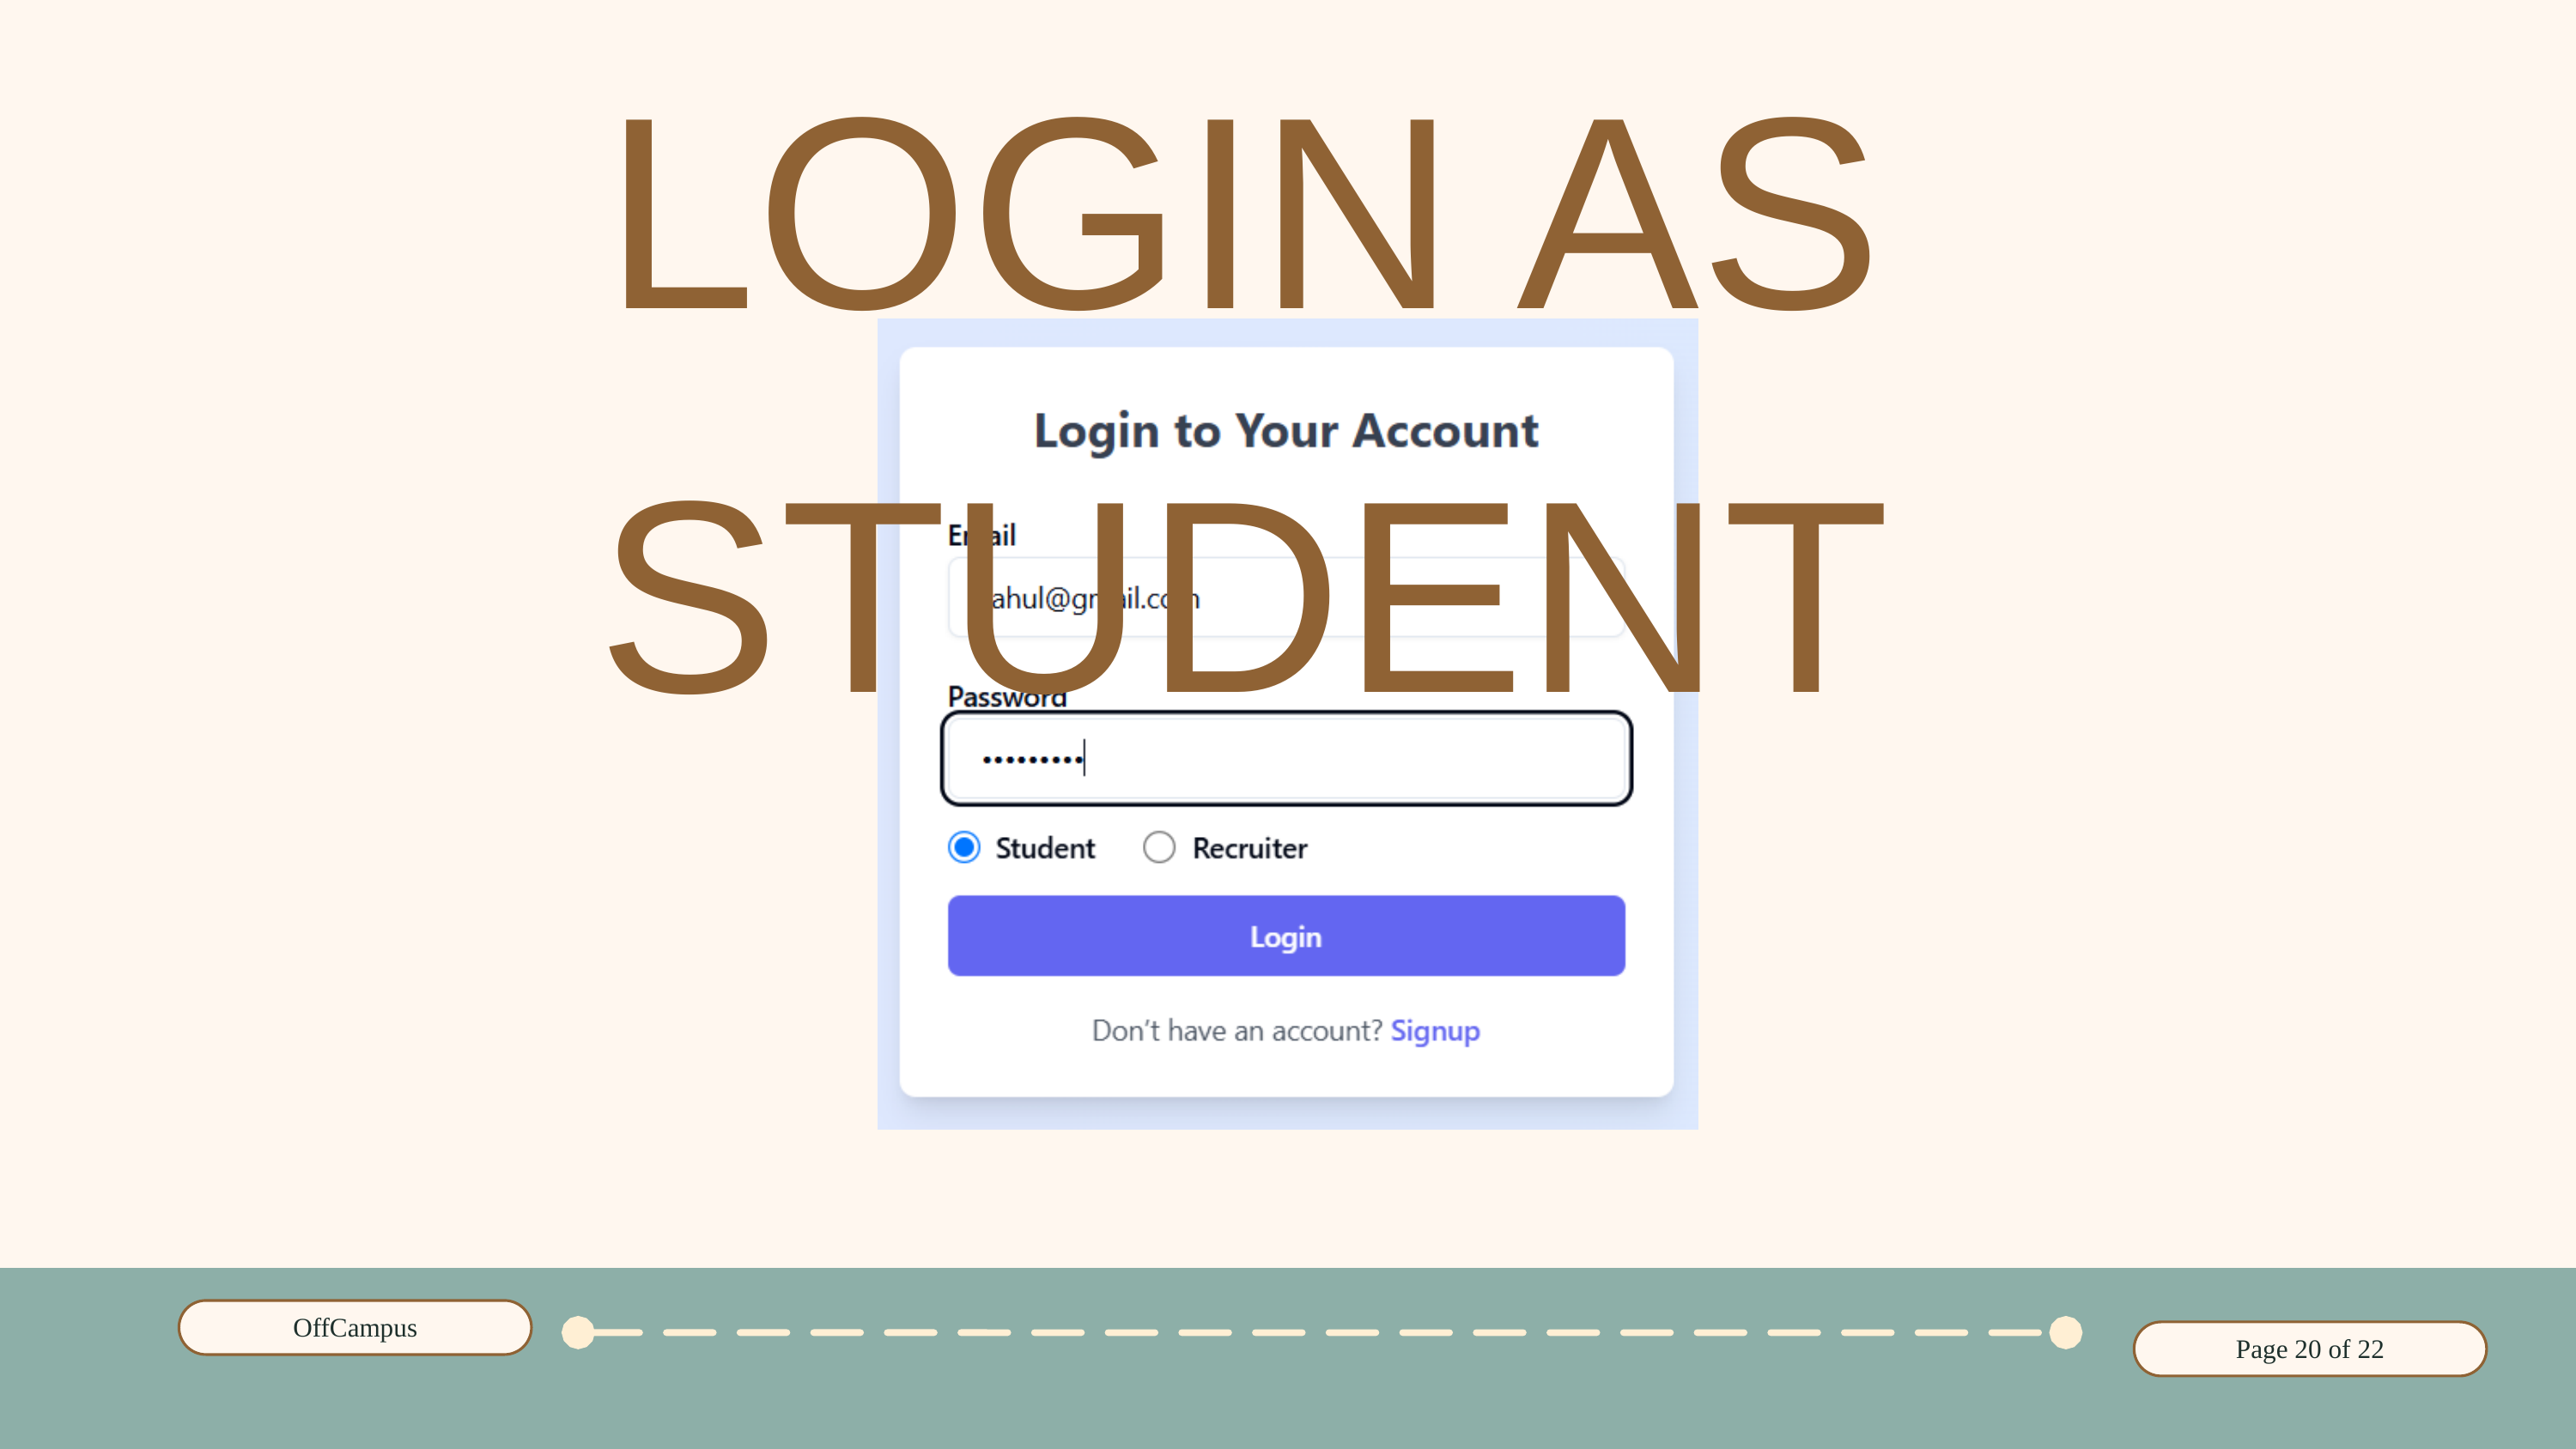

LOGIN AS STUDENT

OffCampus

Page 20 of 22